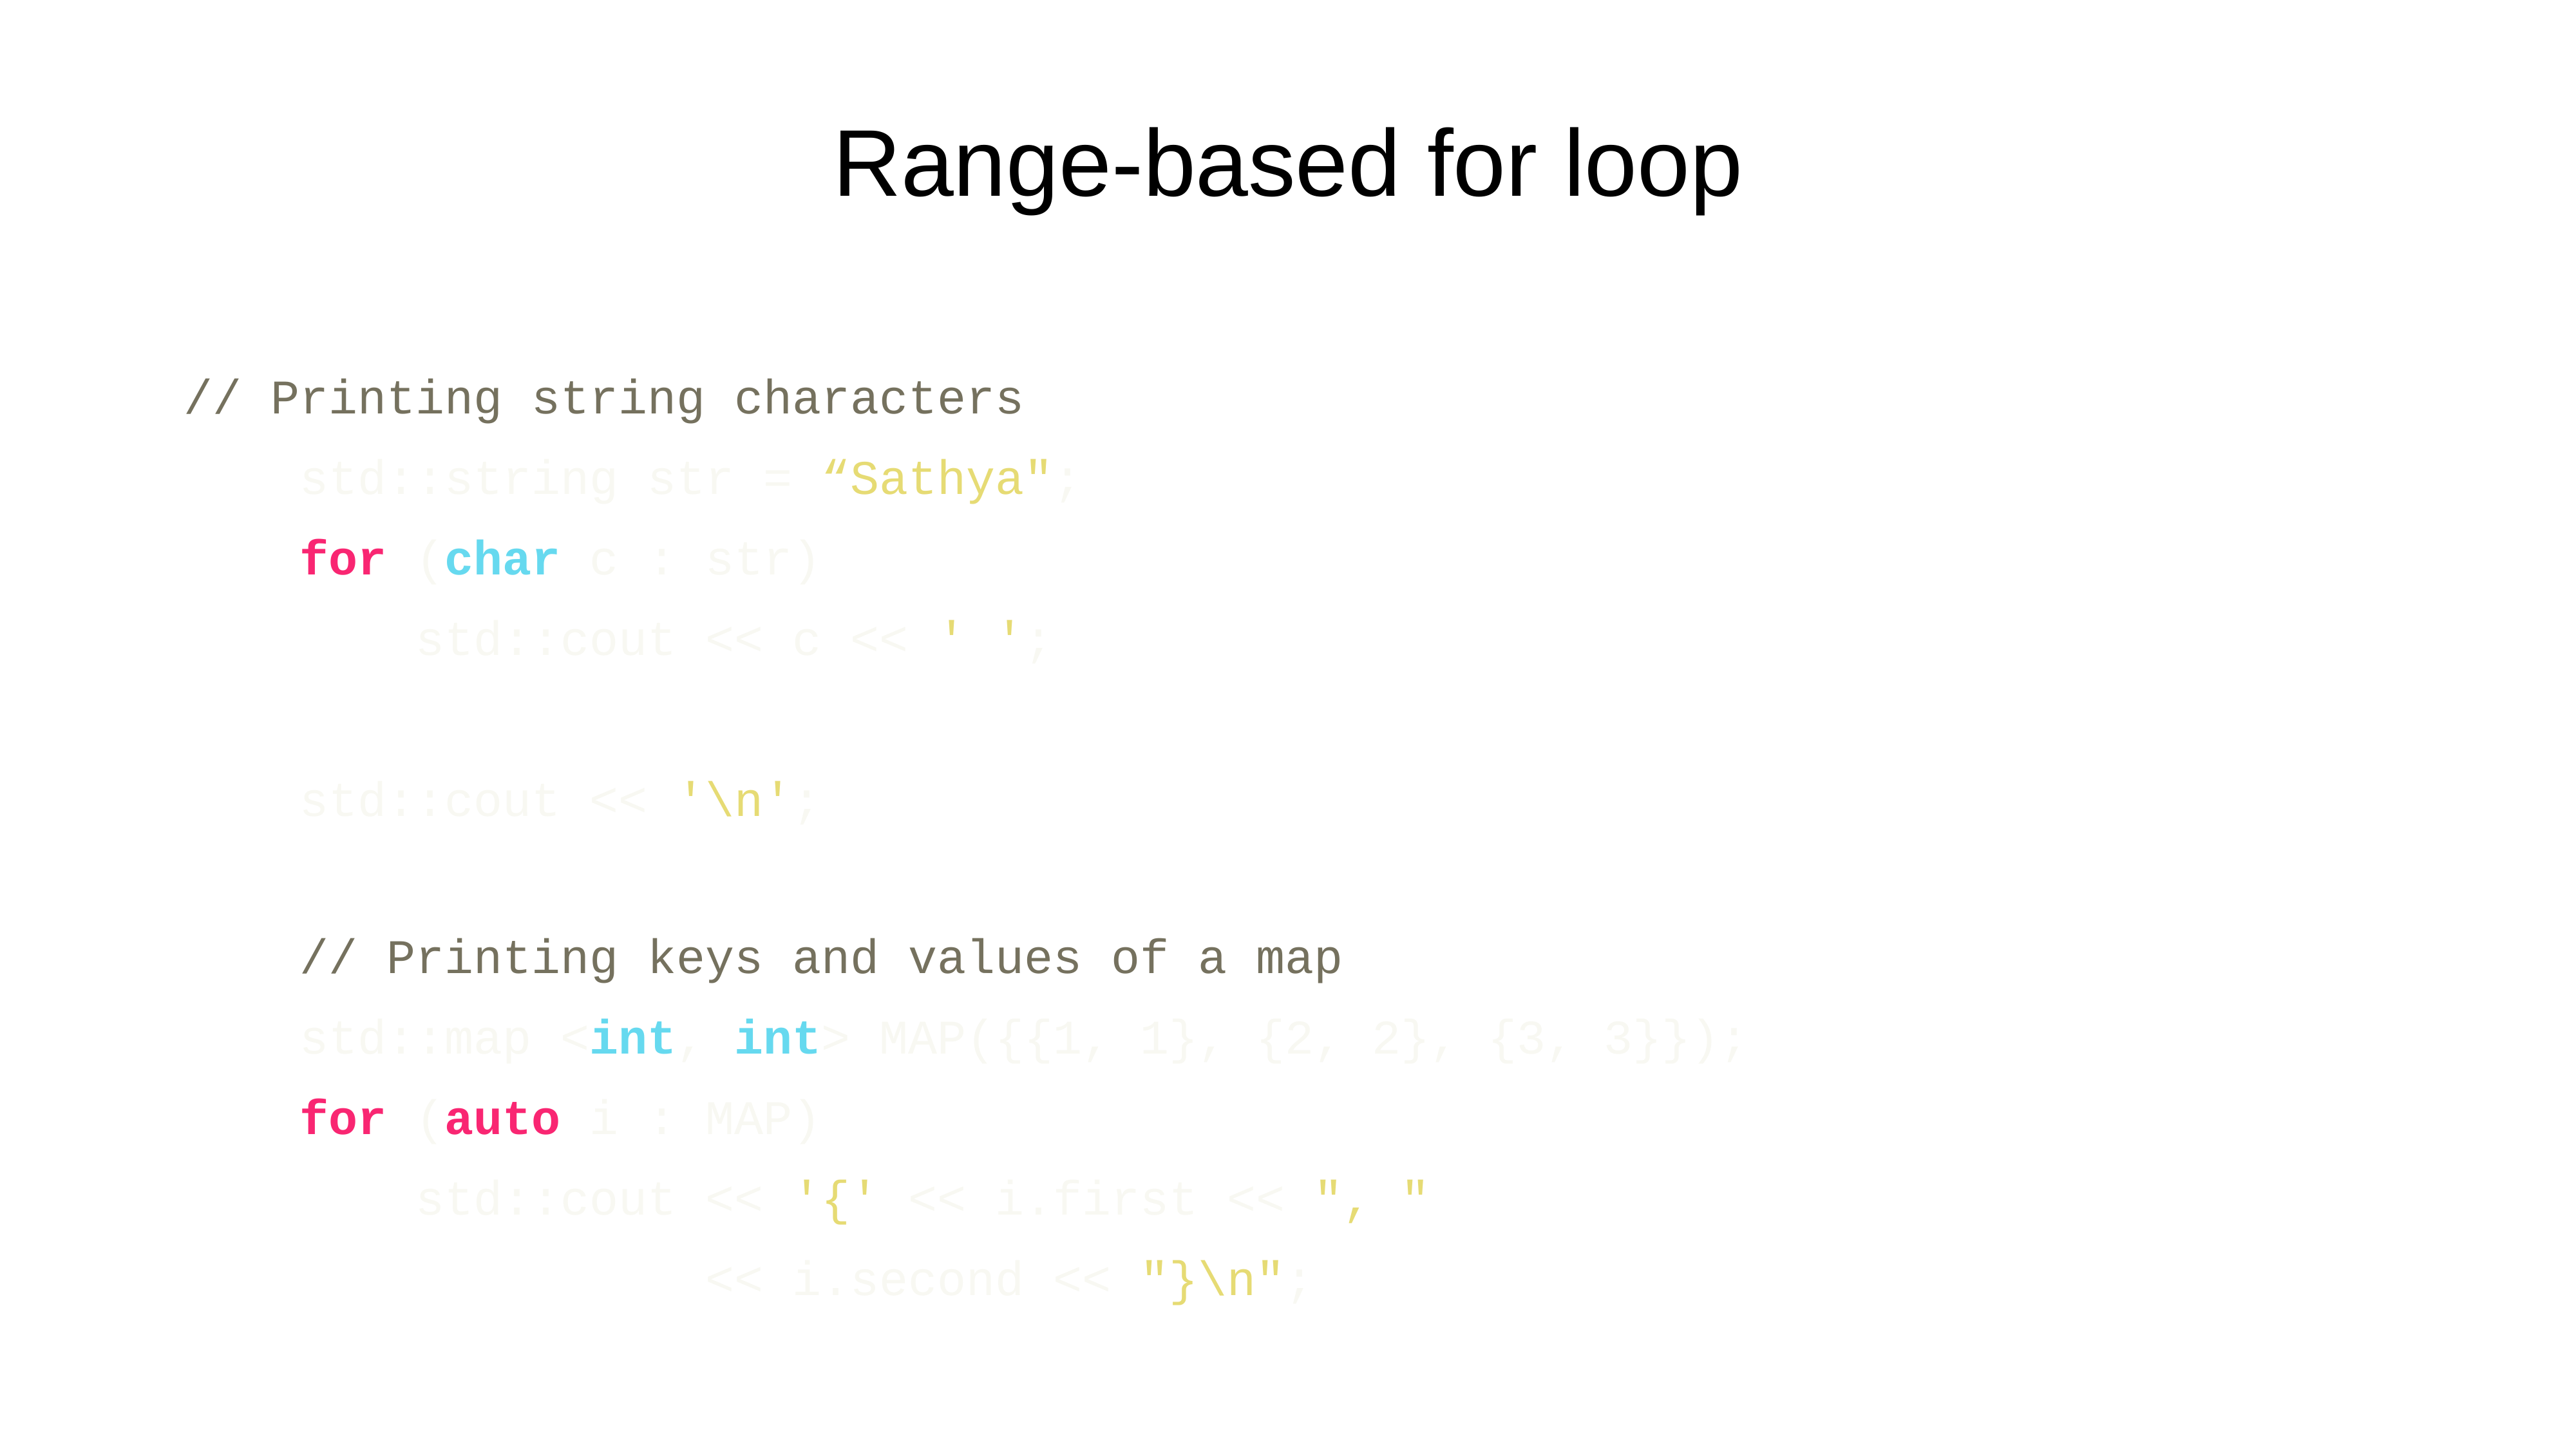

# Range-based for loop
// Printing string characters
    std::string str = “Sathya";
    for (char c : str)
        std::cout << c << ' ';

    std::cout << '\n';

    // Printing keys and values of a map
    std::map <int, int> MAP({{1, 1}, {2, 2}, {3, 3}});
    for (auto i : MAP)
        std::cout << '{' << i.first << ", "
                  << i.second << "}\n";